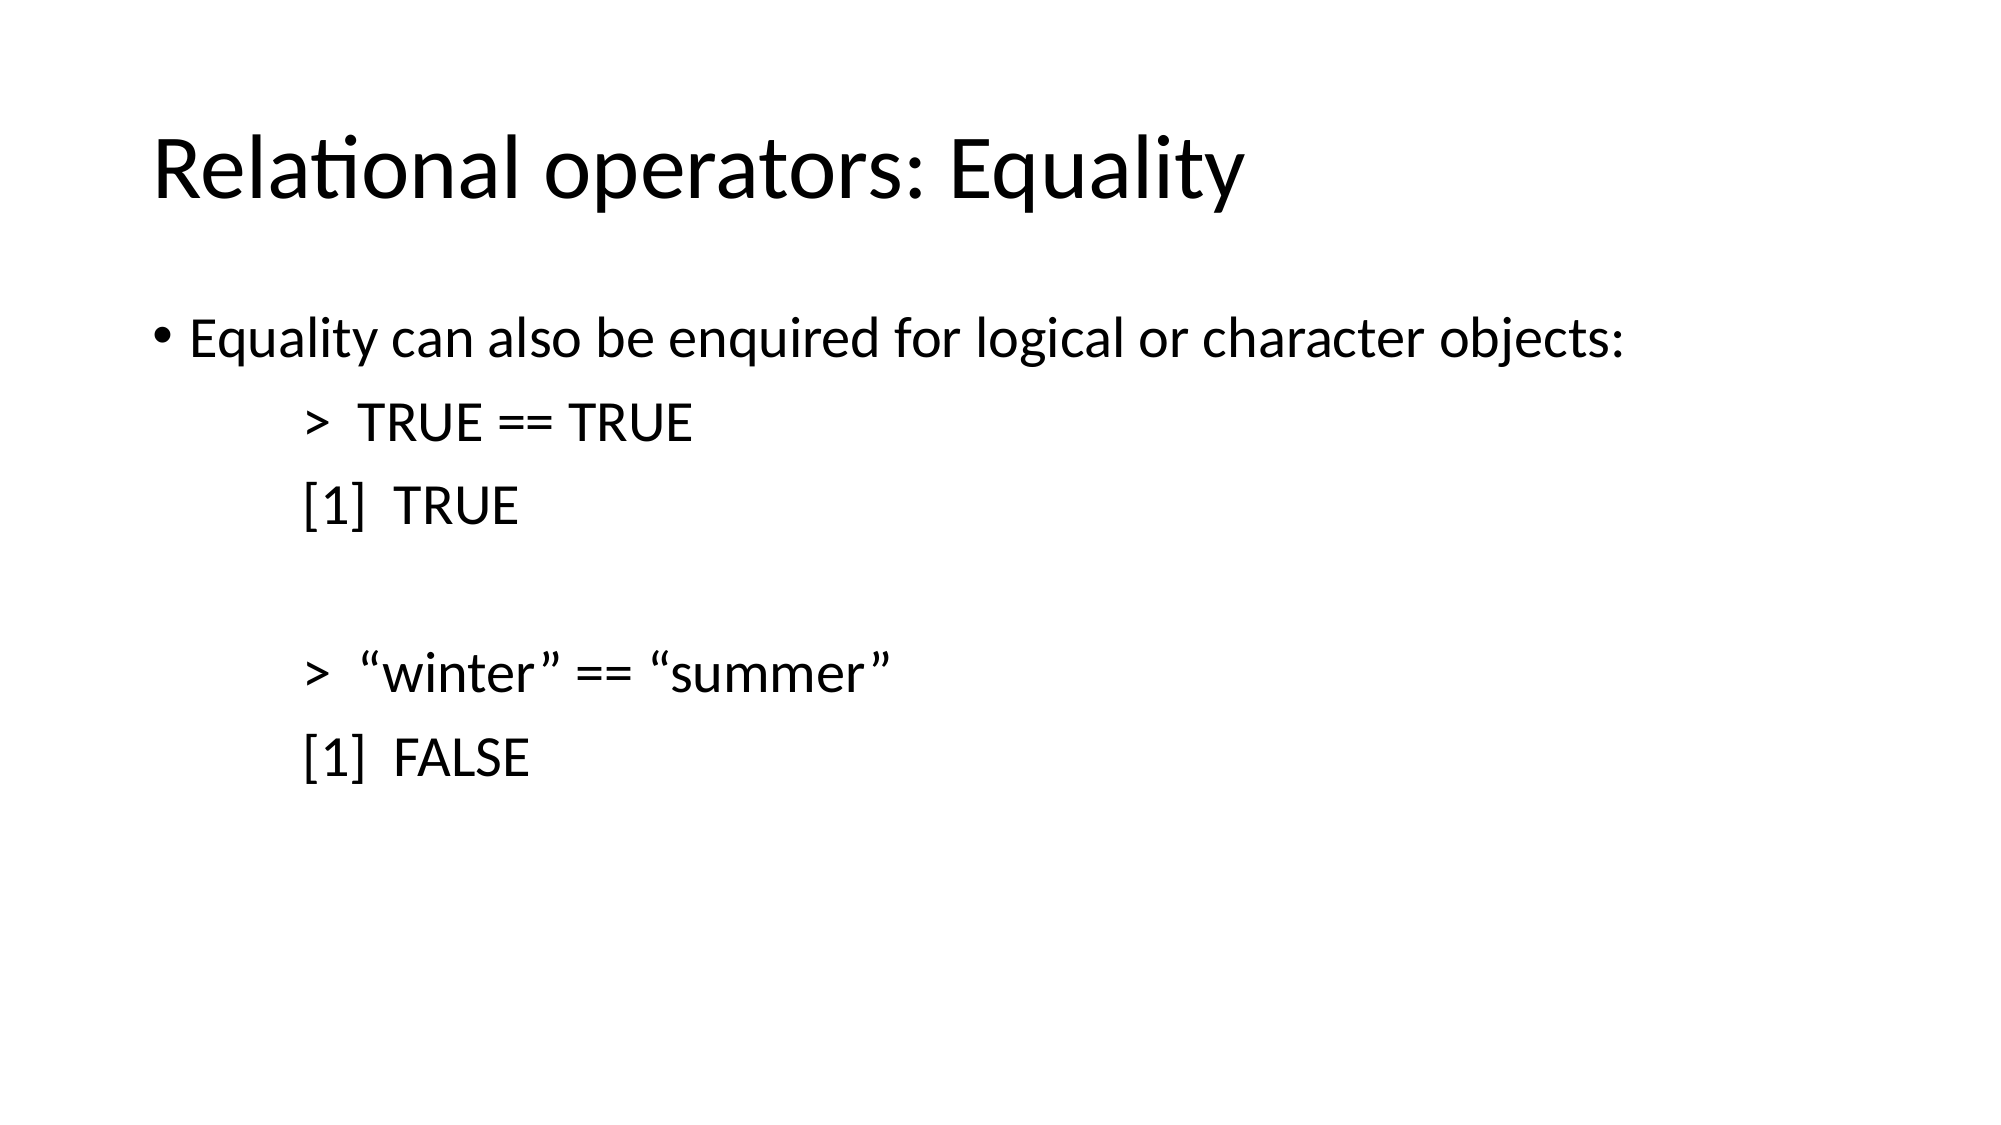

# Relational operators: Equality
Equality can also be enquired for logical or character objects:
	>  TRUE == TRUE
	[1]  TRUE

	>  “winter” == “summer”
 	[1]  FALSE